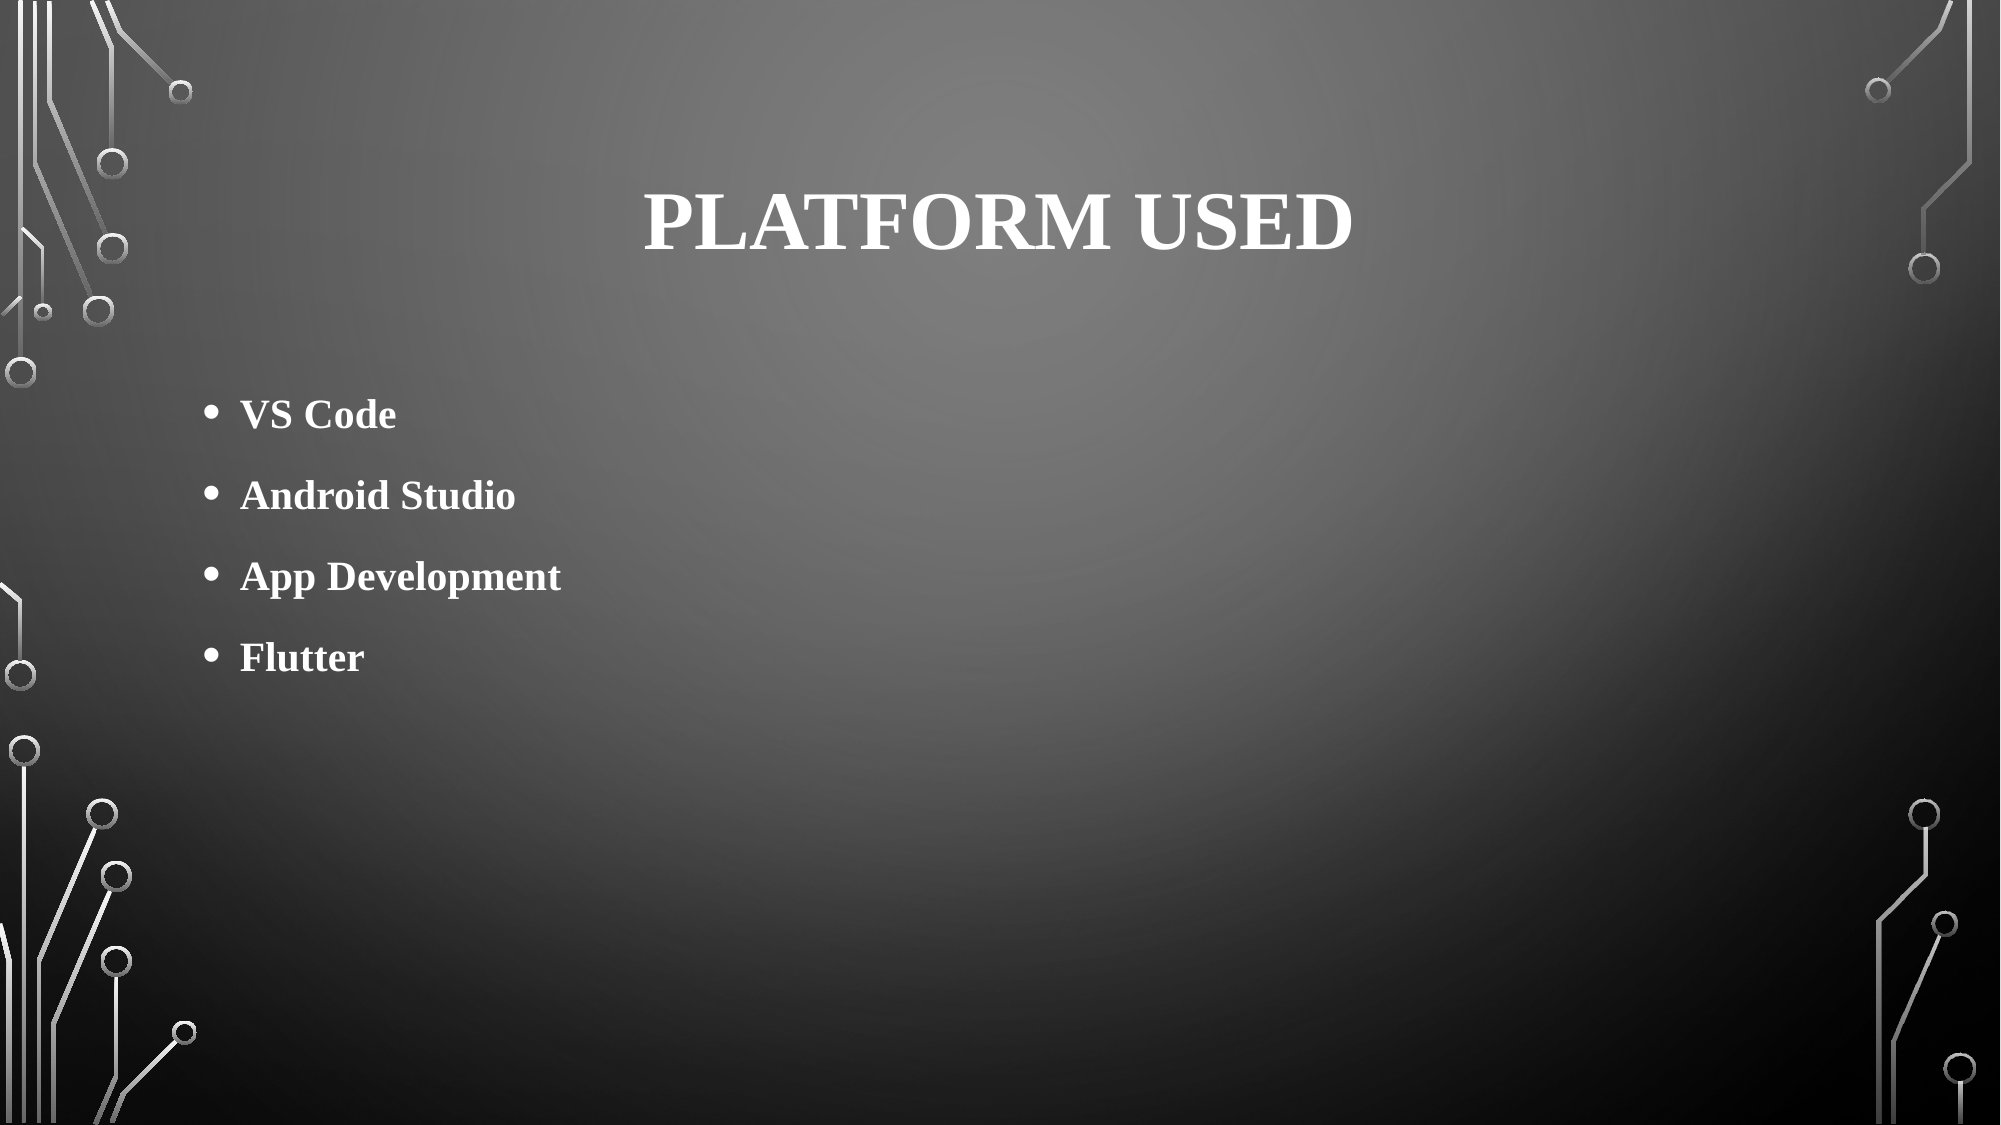

# Platform Used
VS Code
Android Studio
App Development
Flutter